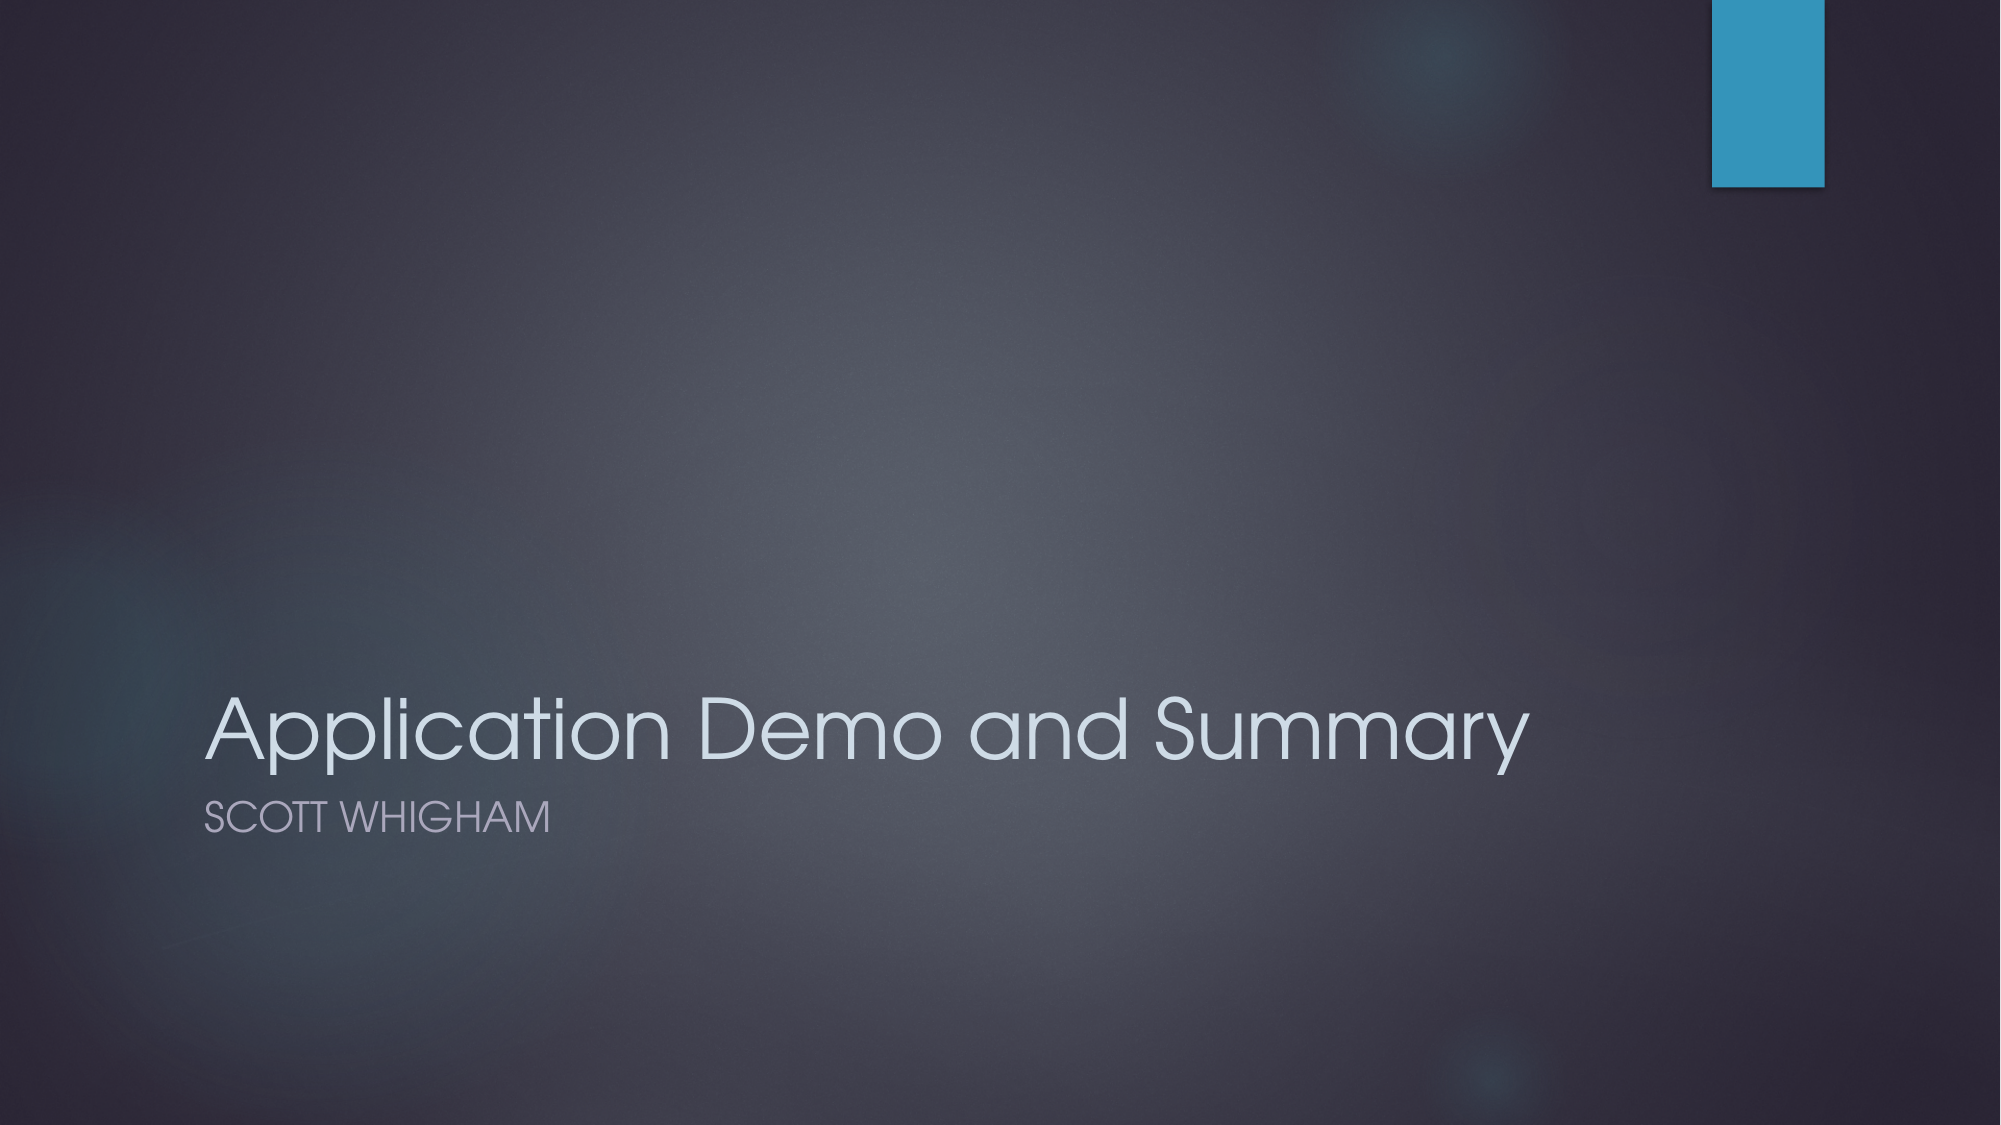

# Application Demo and Summary
Scott whigham